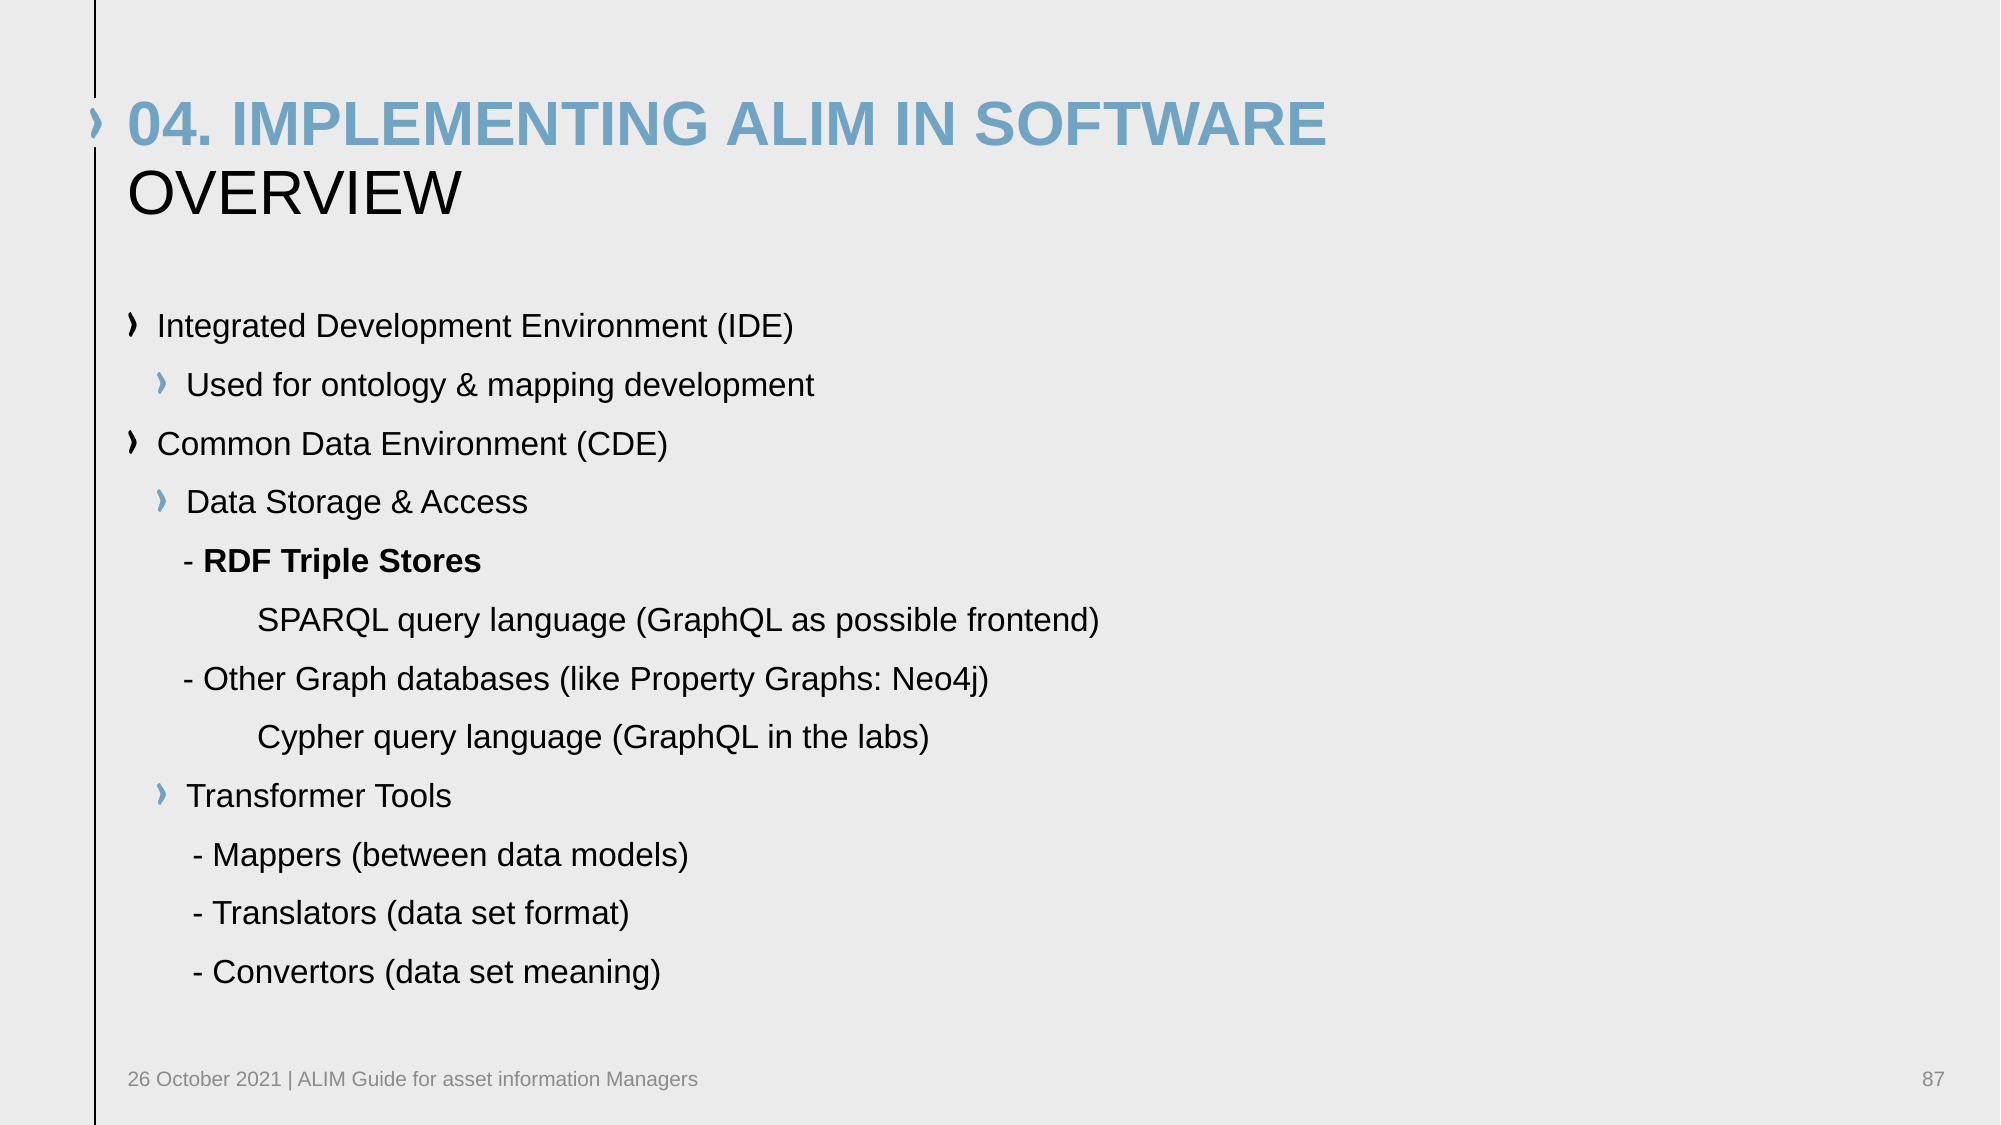

# 04. implementing ALIM in software
overview
Integrated Development Environment (IDE)
Used for ontology & mapping development
Common Data Environment (CDE)
Data Storage & Access
      - RDF Triple Stores
              SPARQL query language (GraphQL as possible frontend)
      - Other Graph databases (like Property Graphs: Neo4j)
              Cypher query language (GraphQL in the labs)
Transformer Tools
       - Mappers (between data models)
       - Translators (data set format)
       - Convertors (data set meaning)

26 October 2021 | ALIM Guide for asset information Managers

87